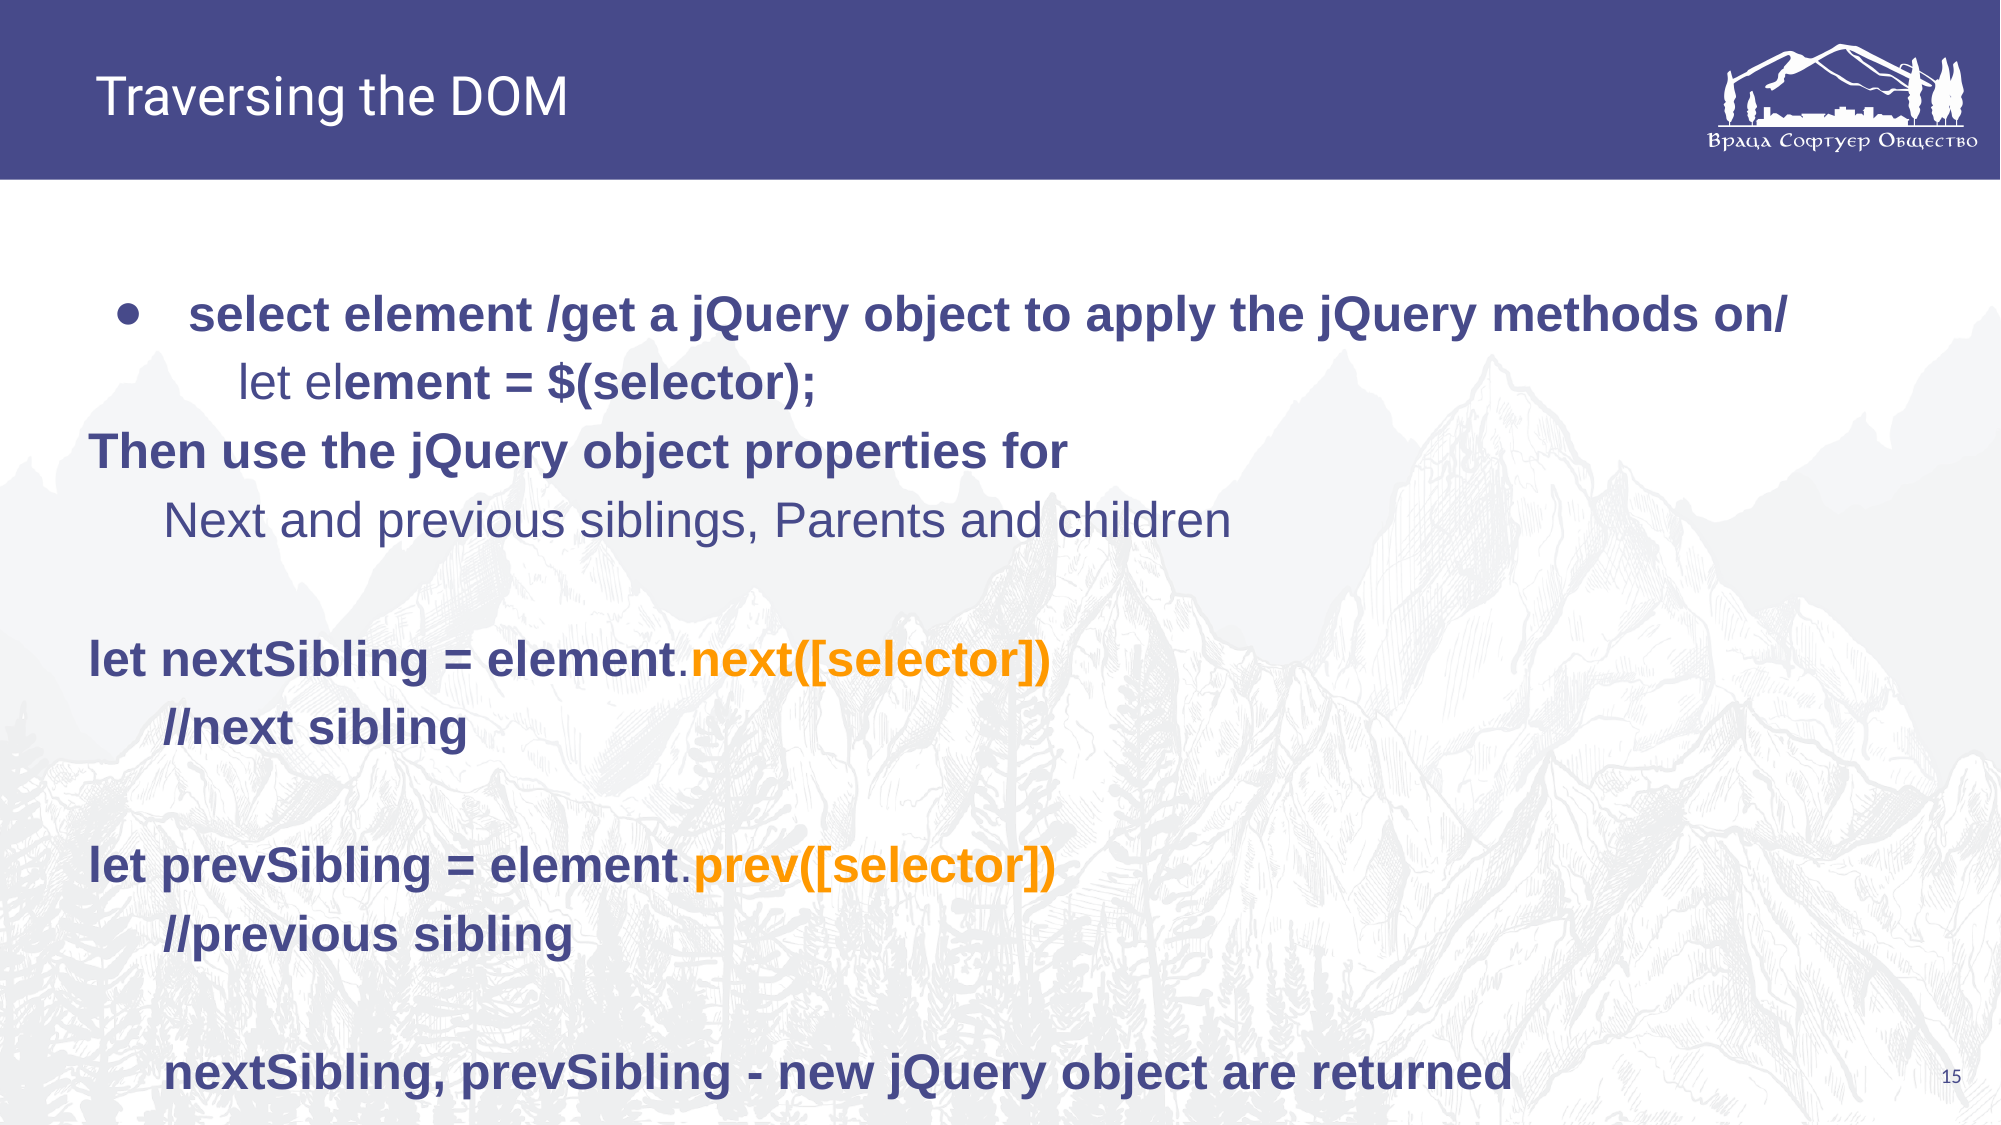

Traversing the DOM
select element /get a jQuery object to apply the jQuery methods on/
	let element = $(selector);
Then use the jQuery object properties for
Next and previous siblings, Parents and children

let nextSibling = element.next([selector])
//next sibling

let prevSibling = element.prev([selector])
//previous sibling

nextSibling, prevSibling - new jQuery object are returned

15